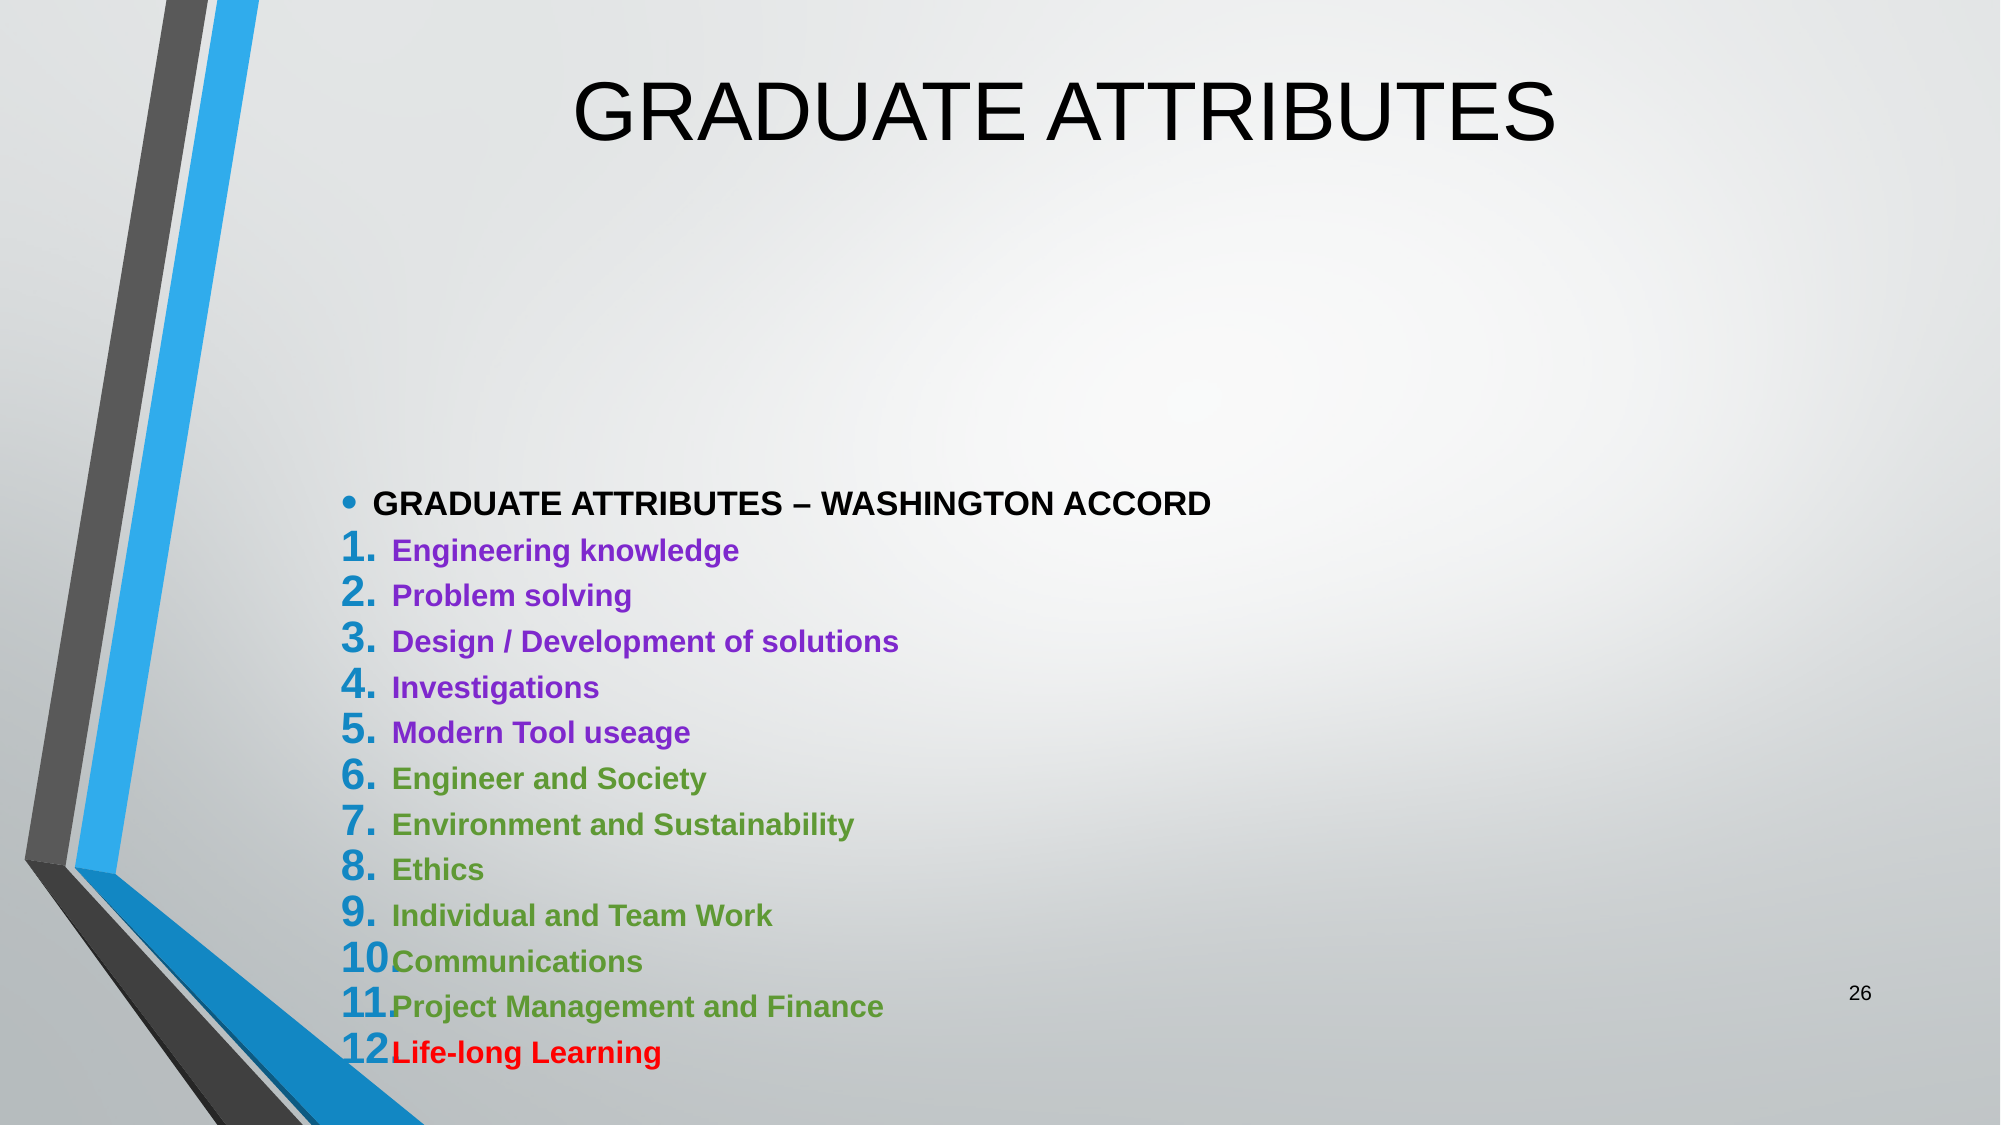

# GRADUATE ATTRIBUTES

GRADUATE ATTRIBUTES – WASHINGTON ACCORD
Engineering knowledge
Problem solving
Design / Development of solutions
Investigations
Modern Tool useage
Engineer and Society
Environment and Sustainability
Ethics
Individual and Team Work
Communications
Project Management and Finance
Life-long Learning

26